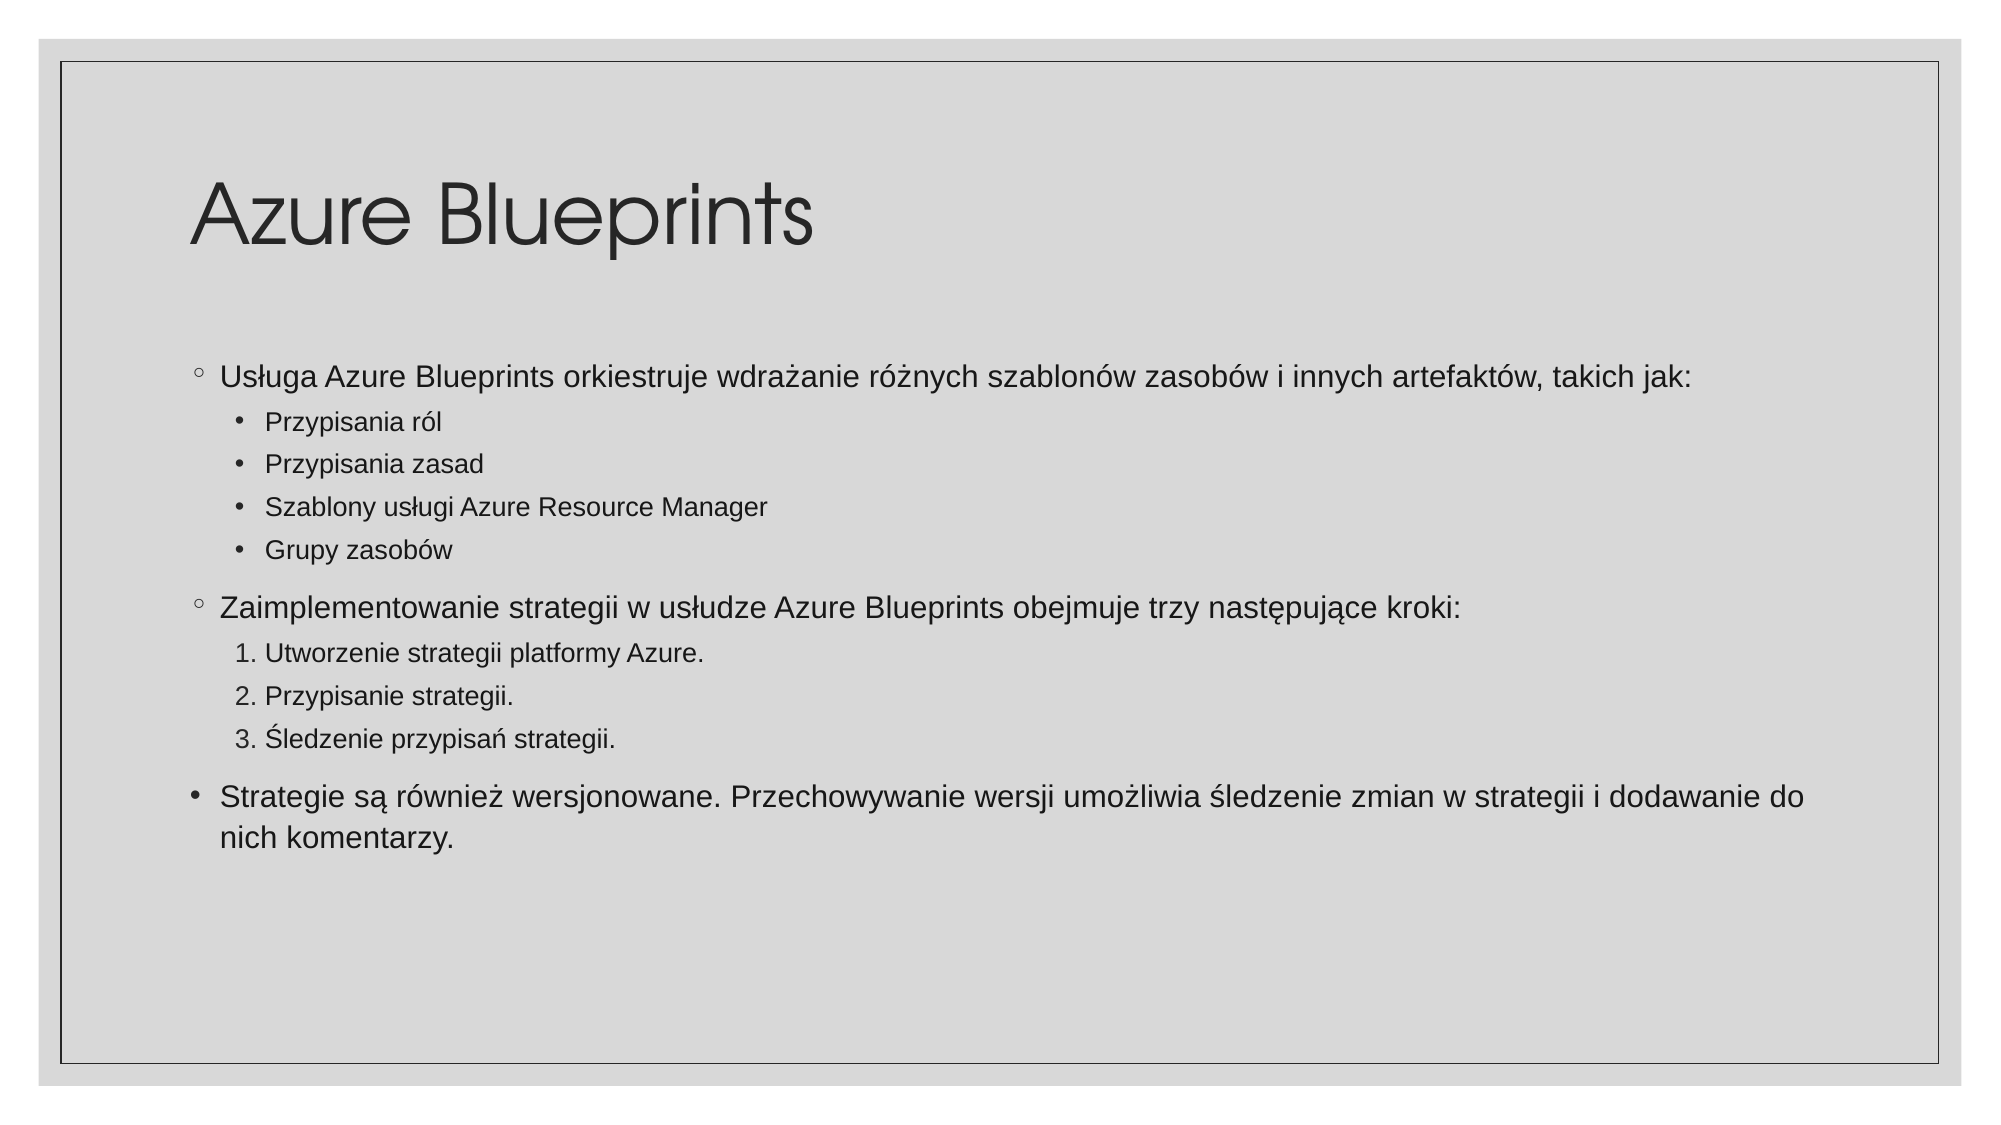

# Azure Blueprints
Usługa Azure Blueprints orkiestruje wdrażanie różnych szablonów zasobów i innych artefaktów, takich jak:
Przypisania ról
Przypisania zasad
Szablony usługi Azure Resource Manager
Grupy zasobów
Zaimplementowanie strategii w usłudze Azure Blueprints obejmuje trzy następujące kroki:
Utworzenie strategii platformy Azure.
Przypisanie strategii.
Śledzenie przypisań strategii.
Strategie są również wersjonowane. Przechowywanie wersji umożliwia śledzenie zmian w strategii i dodawanie do nich komentarzy.